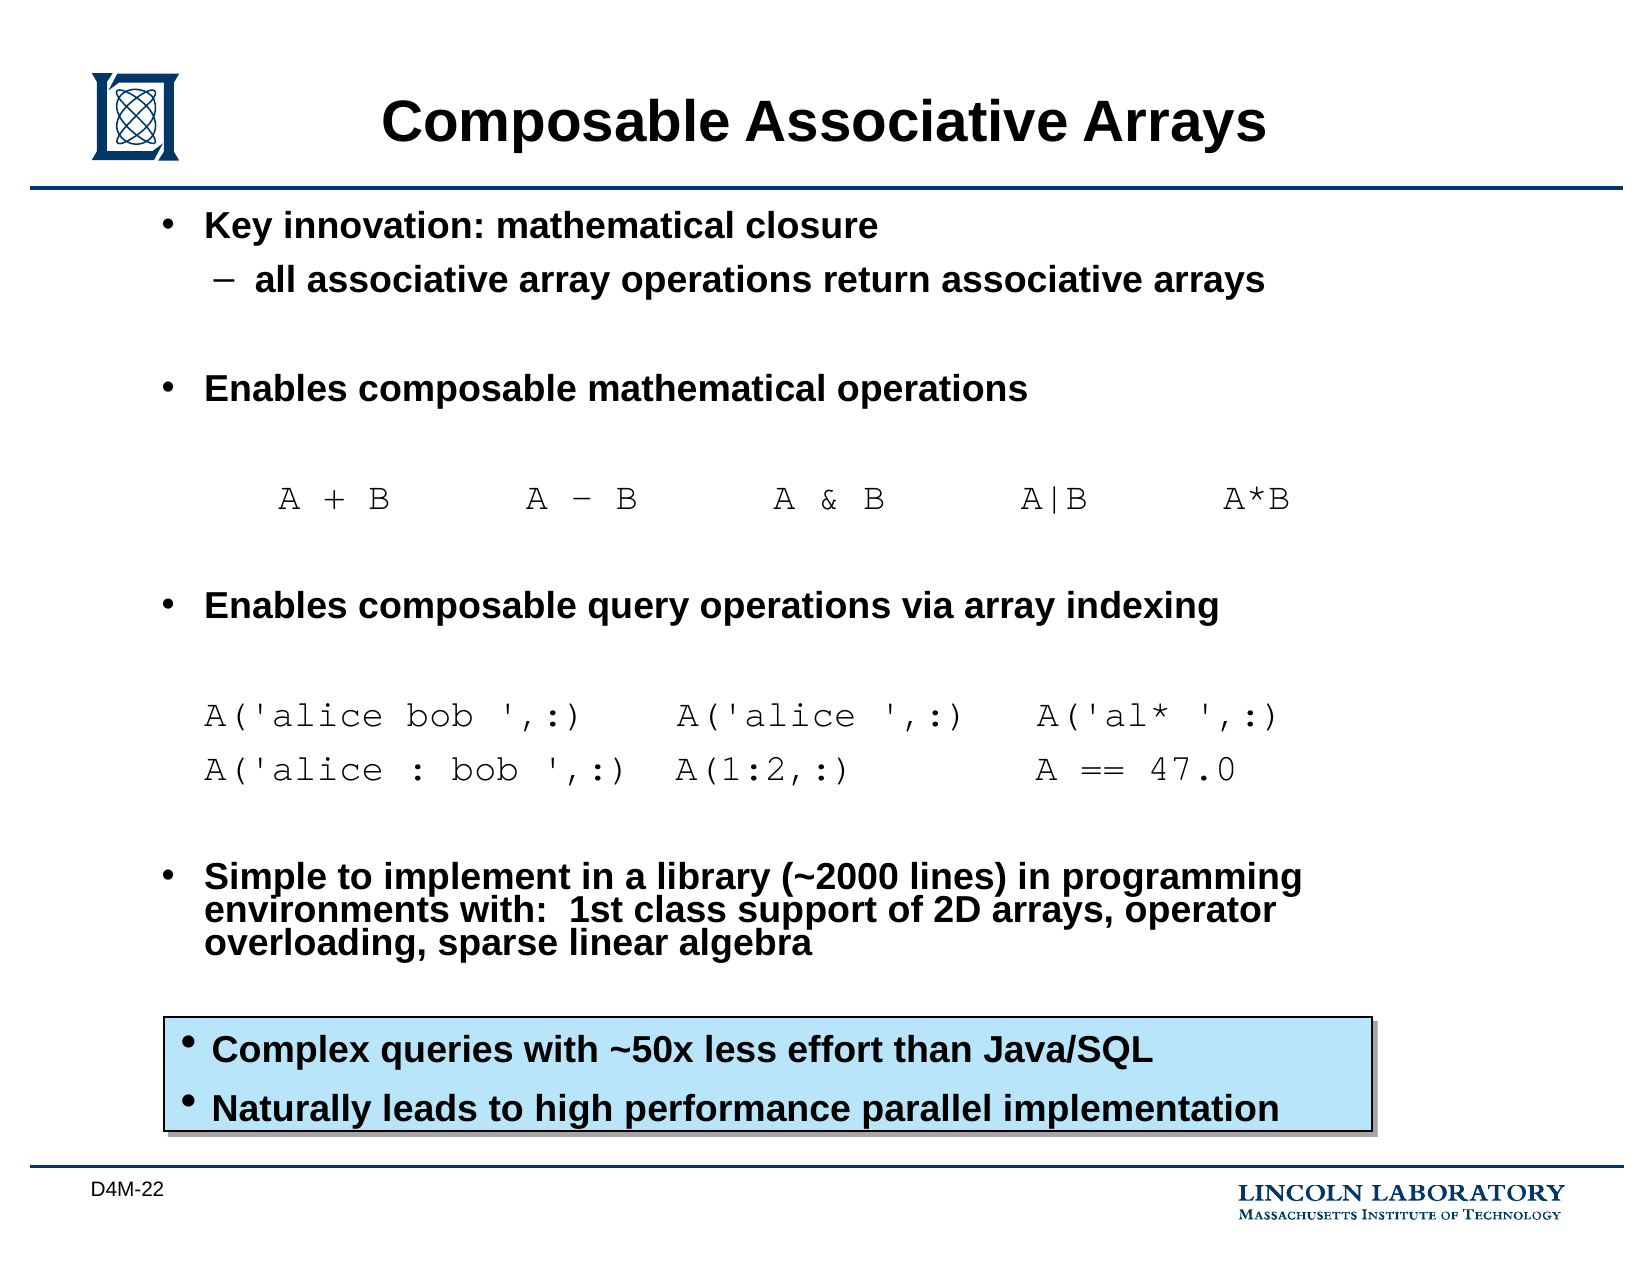

# Composable Associative Arrays
Key innovation: mathematical closure
all associative array operations return associative arrays

Enables composable mathematical operations

A + B      A - B      A & B      A|B      A*B

Enables composable query operations via array indexing

	A('alice bob ',:)    A('alice ',:)   A('al* ',:)
	A('alice : bob ',:)   A(1:2,:)        A == 47.0

Simple to implement in a library (~2000 lines) in programming environments with:  1st class support of 2D arrays, operator overloading, sparse linear algebra

Complex queries with ~50x less effort than Java/SQL
Naturally leads to high performance parallel implementation